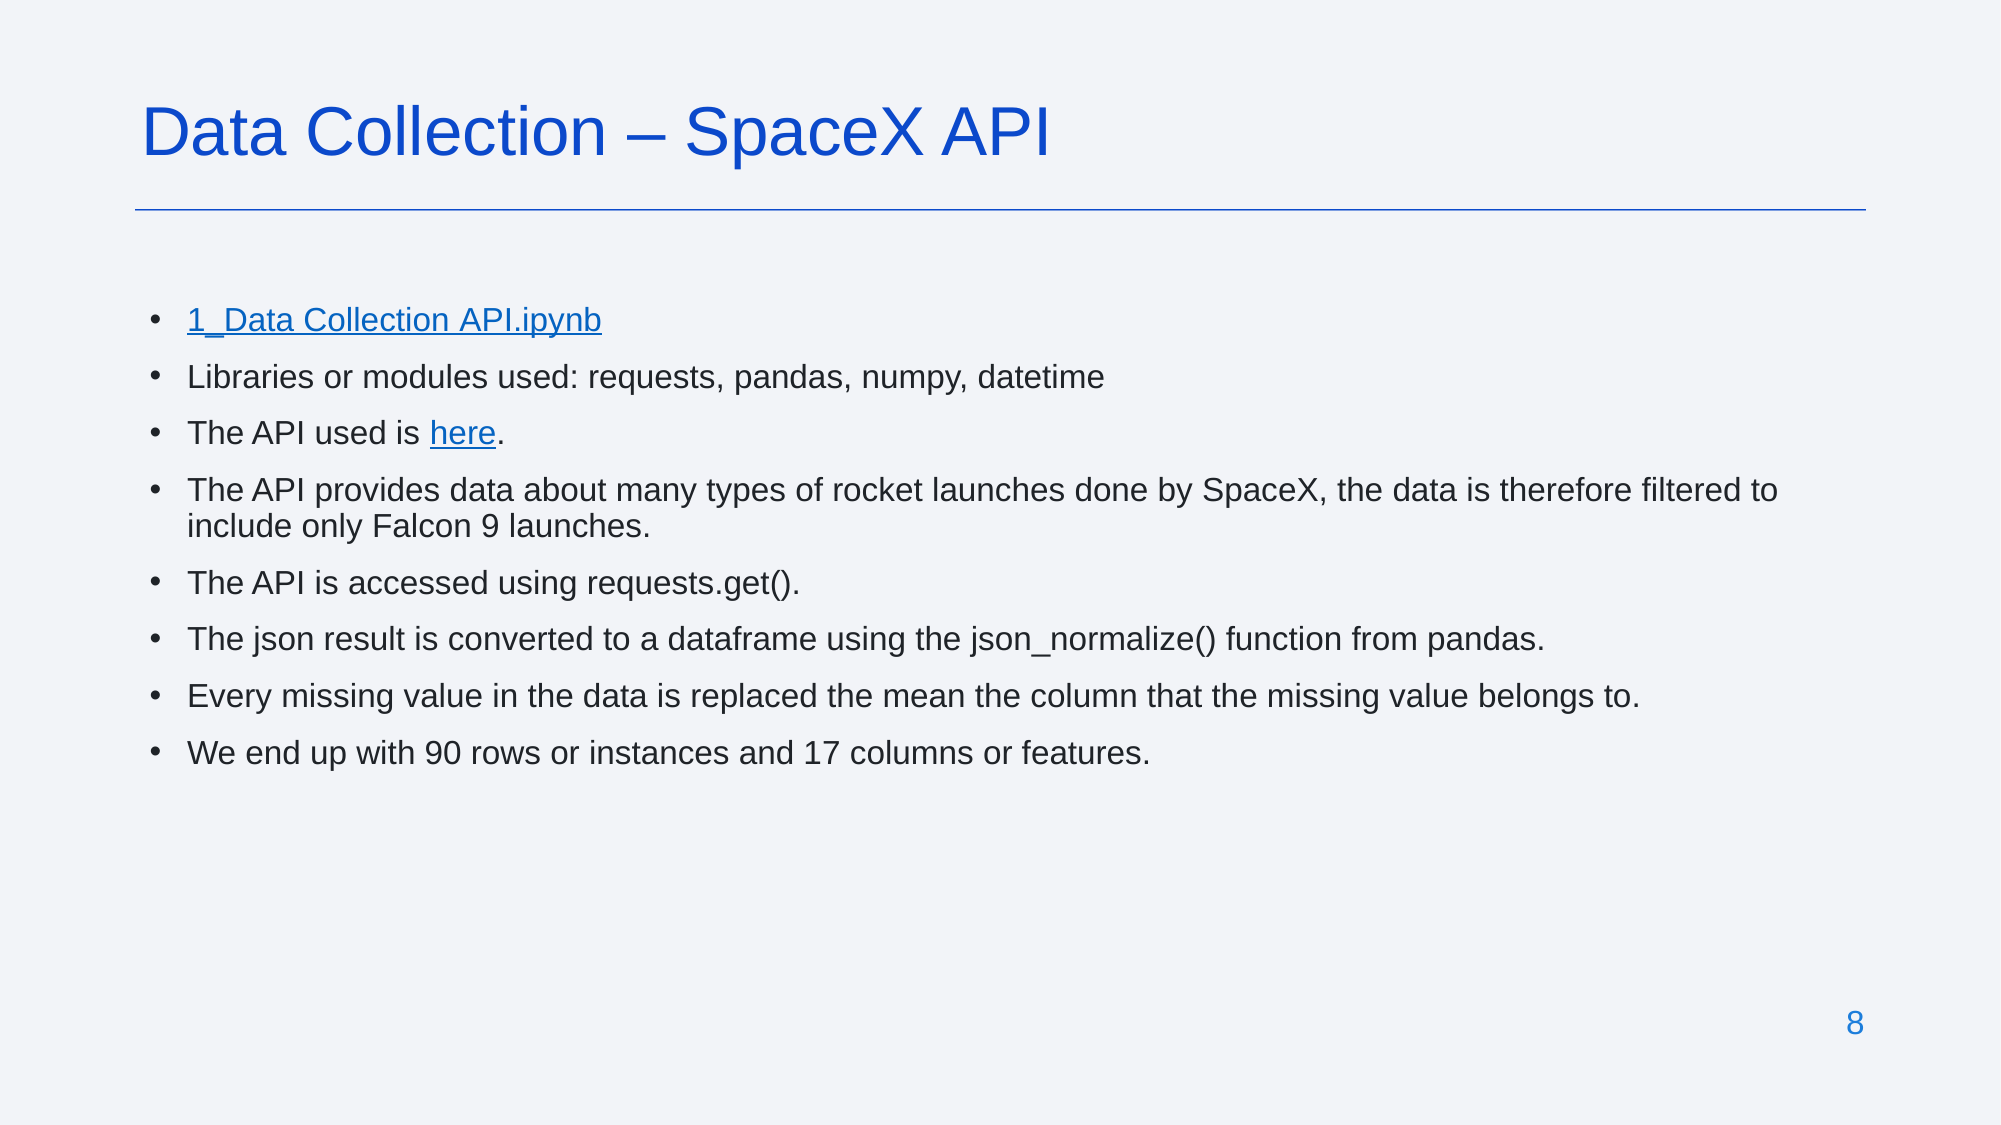

Data Collection – SpaceX API
1_Data Collection API.ipynb
Libraries or modules used: requests, pandas, numpy, datetime
The API used is here.
The API provides data about many types of rocket launches done by SpaceX, the data is therefore filtered to include only Falcon 9 launches.
The API is accessed using requests.get().
The json result is converted to a dataframe using the json_normalize() function from pandas.
Every missing value in the data is replaced the mean the column that the missing value belongs to.
We end up with 90 rows or instances and 17 columns or features.

8